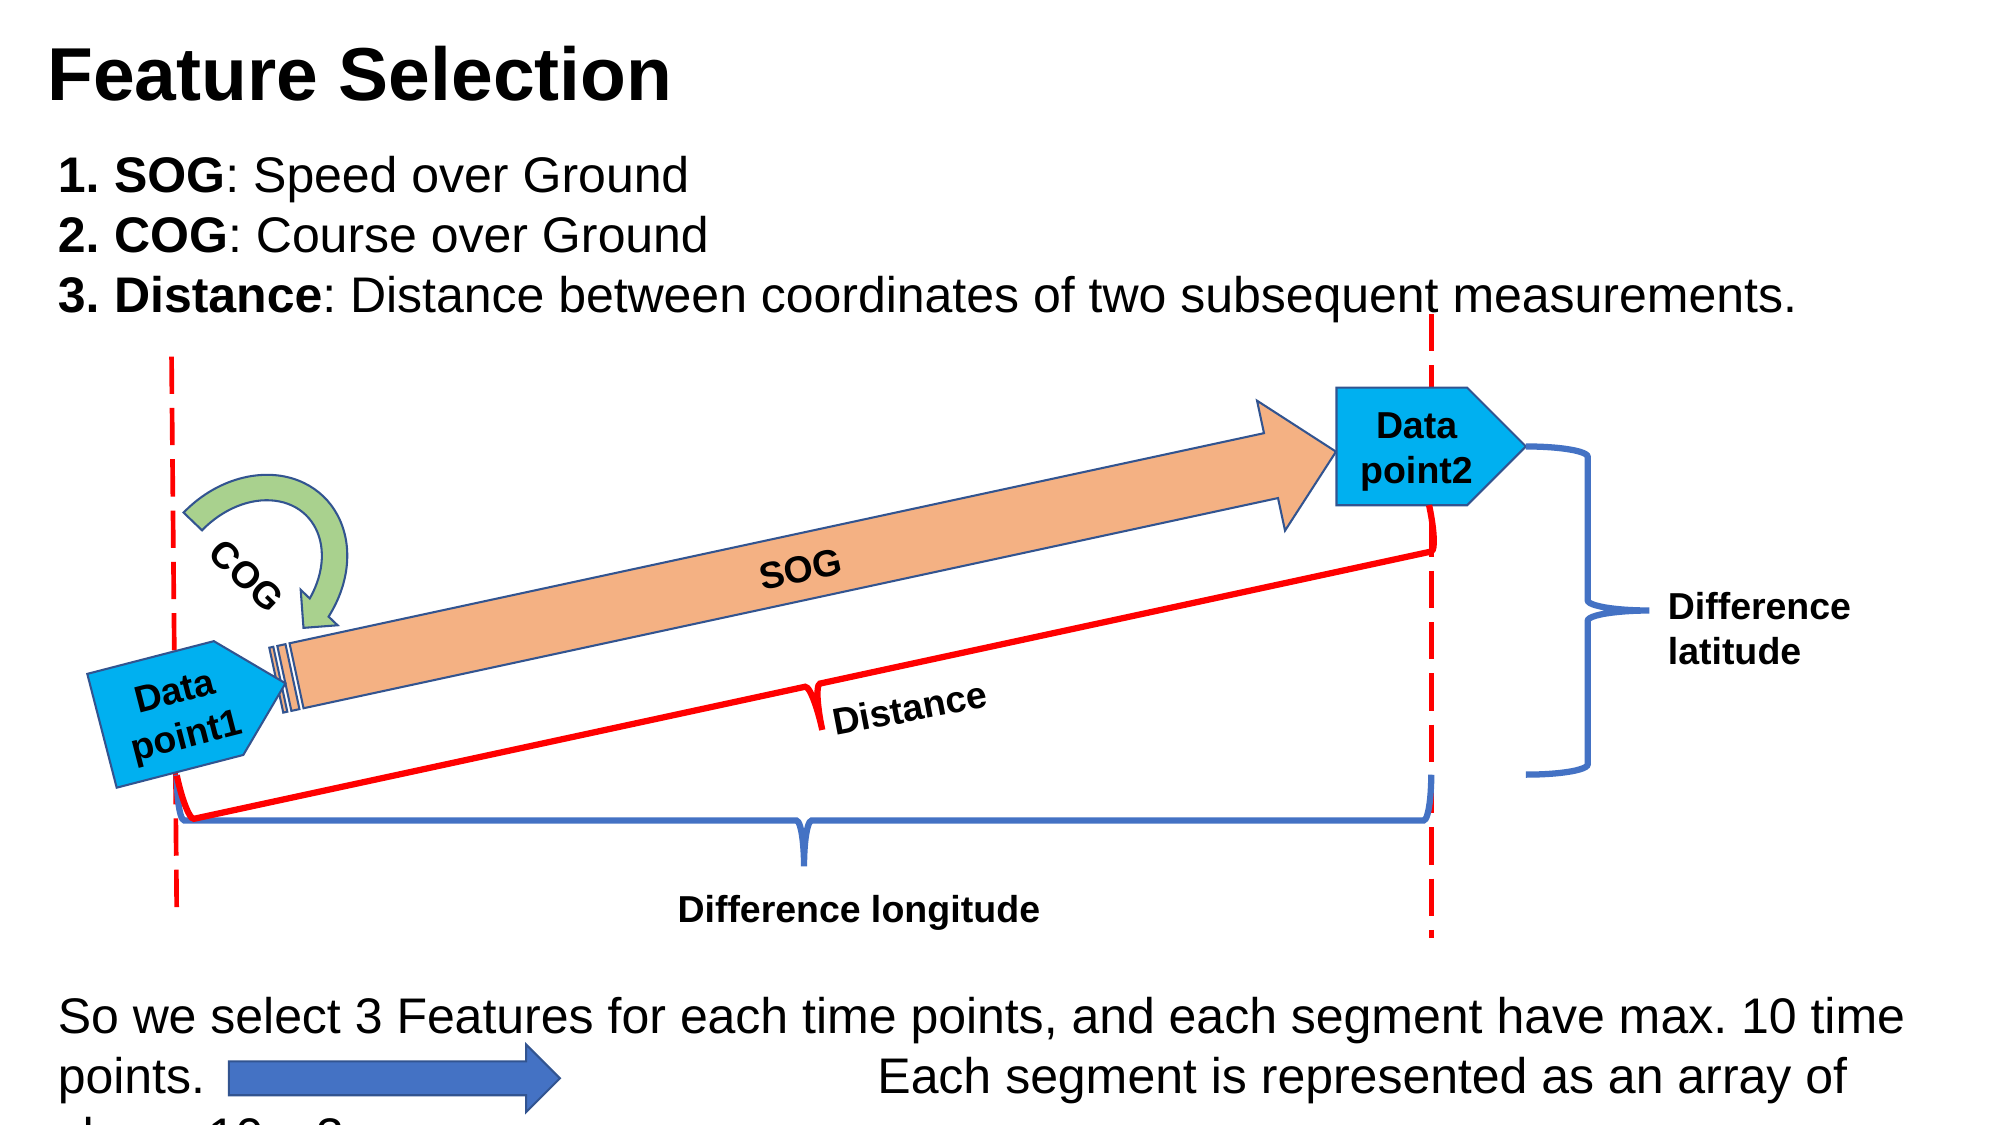

Feature Selection

SOG: Speed over Ground
COG: Course over Ground
Distance: Distance between coordinates of two subsequent measurements.

Data
point2

COG
SOG
Difference latitude
Data
point1
Distance
Difference longitude
So we select 3 Features for each time points, and each segment have max. 10 time points.               			     Each segment is represented as an array of shape 10 x 3.